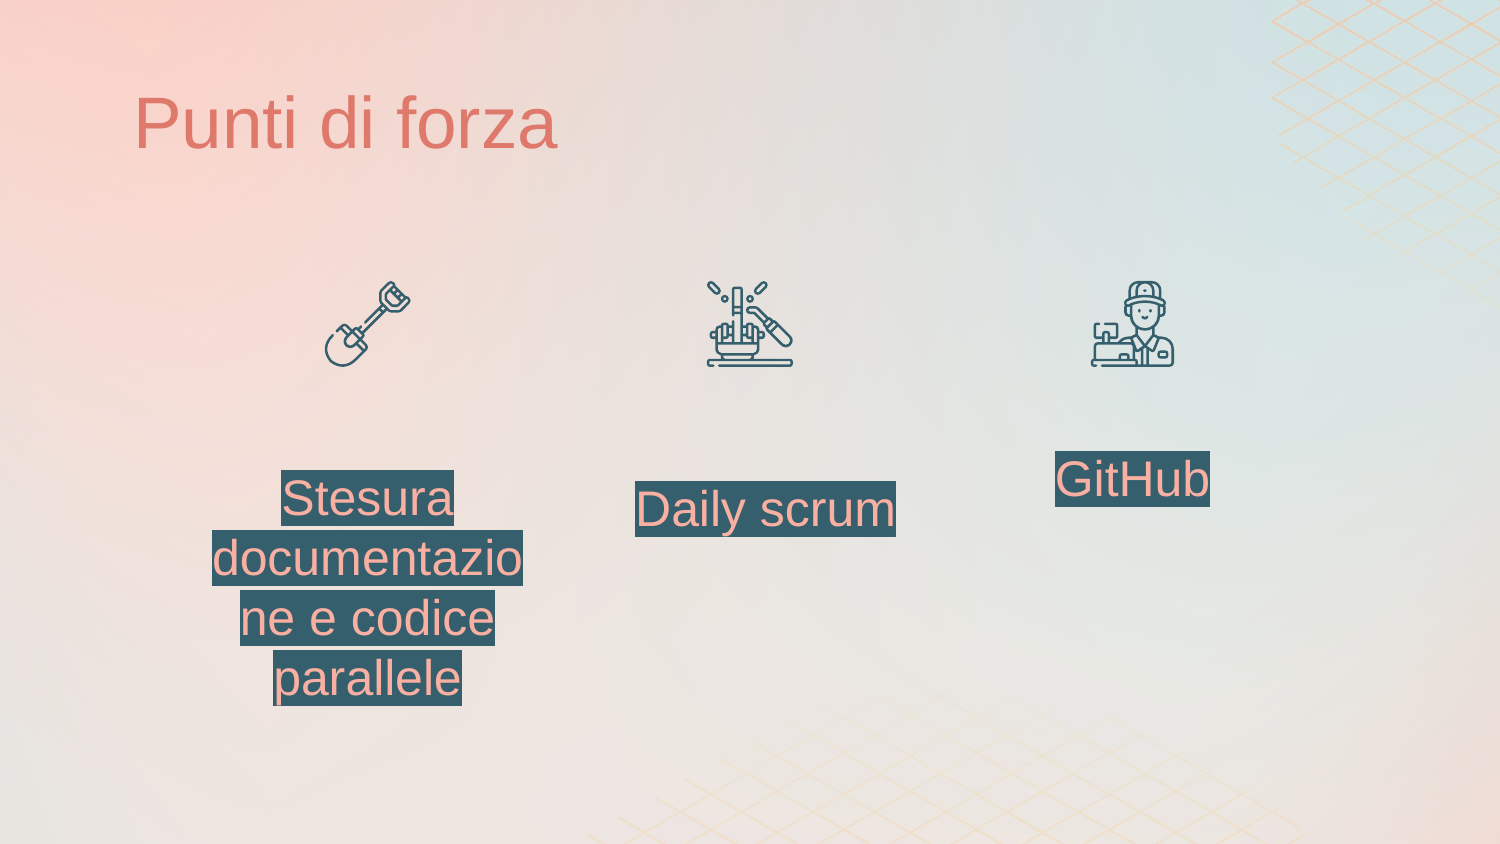

# Punti di forza

Daily scrum
GitHub

Stesura documentazione e codice parallele